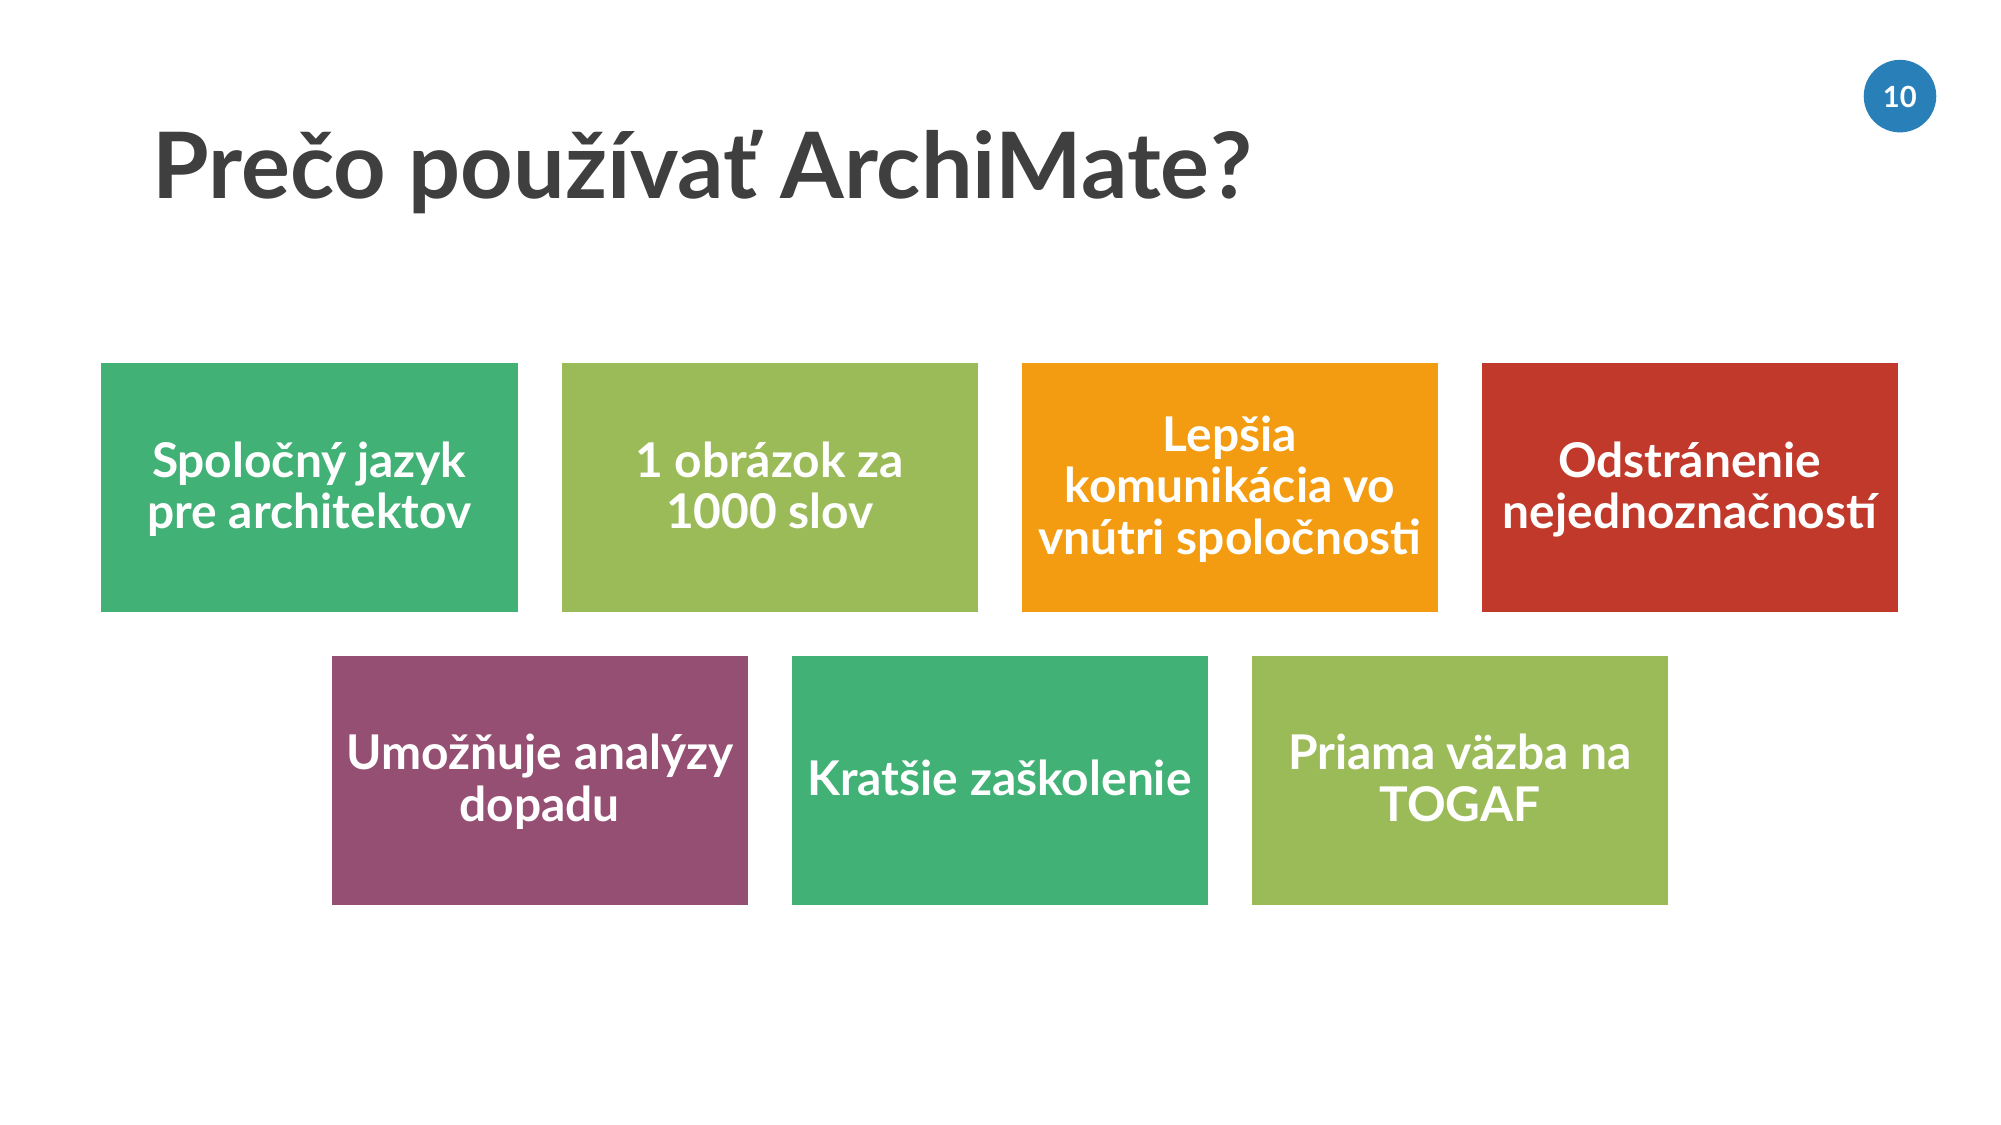

# Prečo používať ArchiMate?
10
Spoločný jazyk pre architektov
1 obrázok za 1000 slov
Lepšia komunikácia vo vnútri spoločnosti
Odstránenie nejednoznačností
Umožňuje analýzy dopadu
Kratšie zaškolenie
Priama väzba na TOGAF